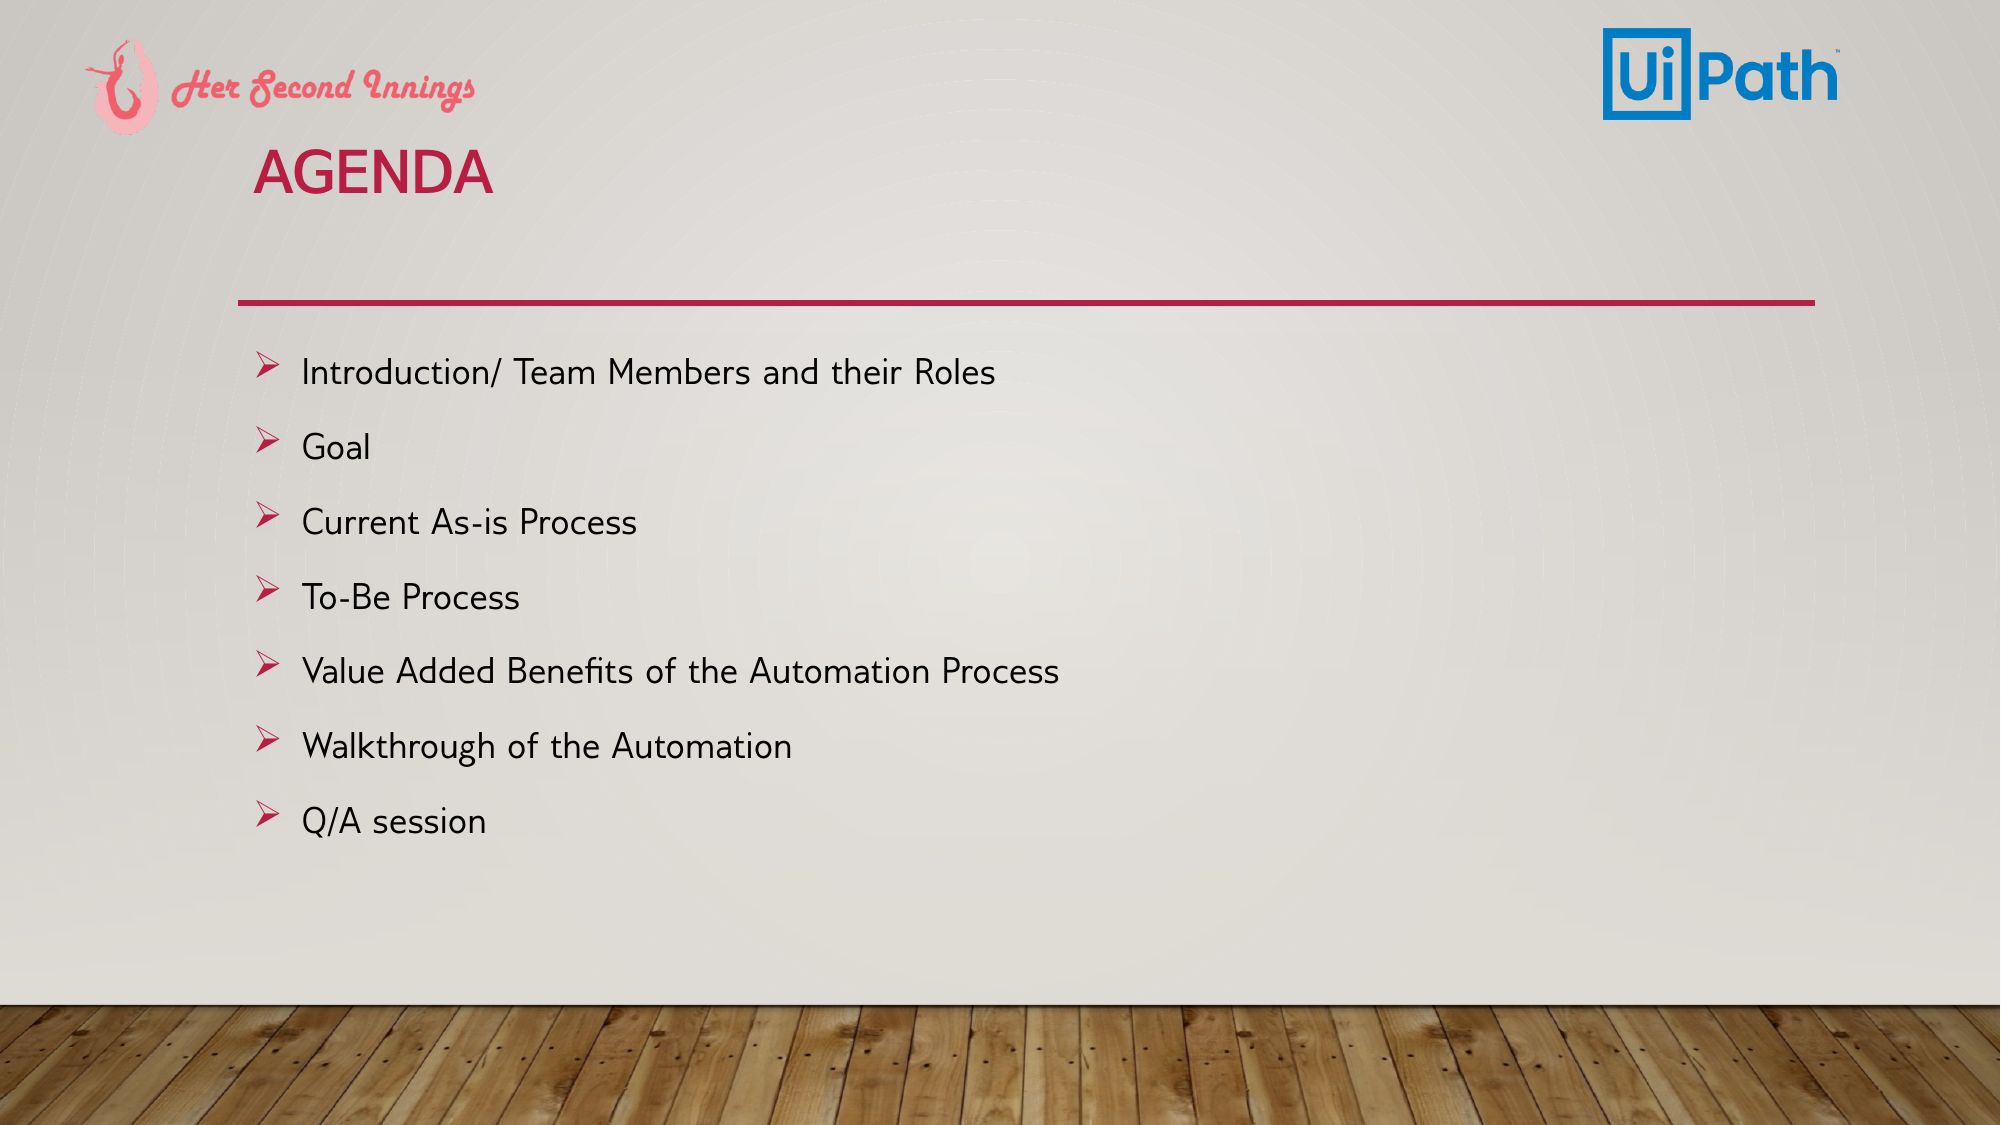

# Agenda
 Introduction/ Team Members and their Roles
 Goal
 Current As-is Process
 To-Be Process
 Value Added Benefits of the Automation Process
 Walkthrough of the Automation
 Q/A session